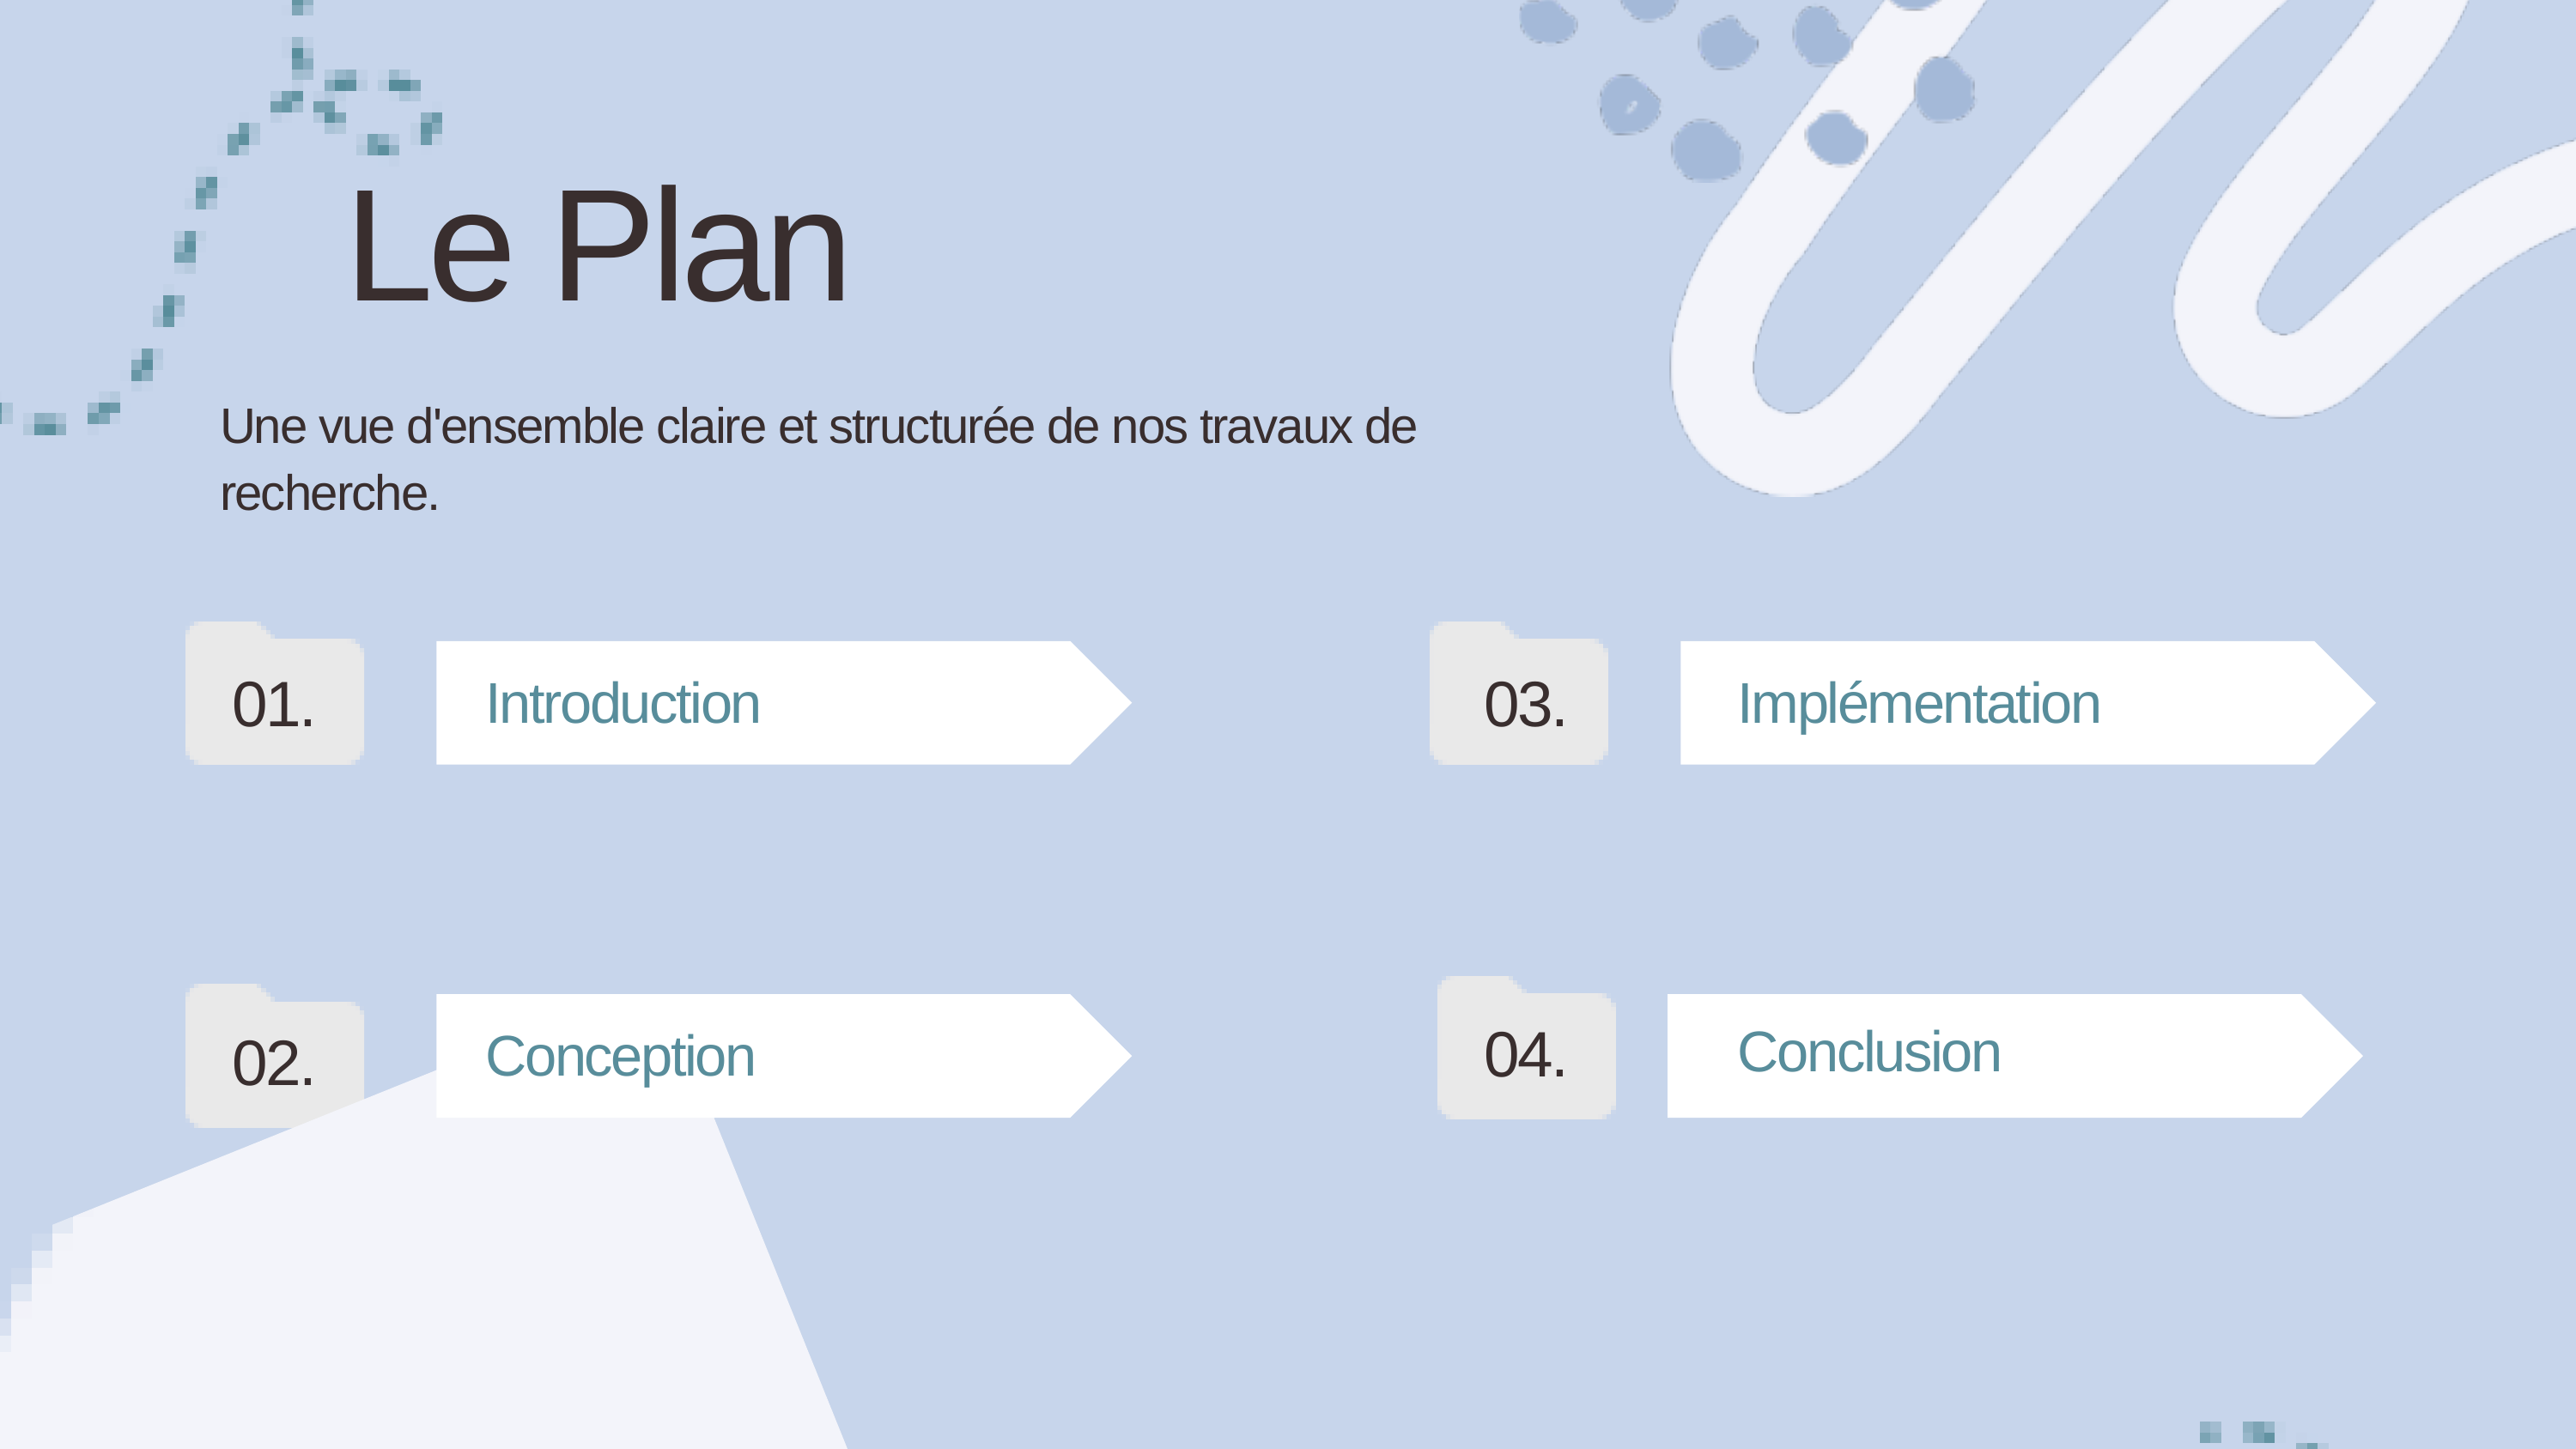

Le Plan
Une vue d'ensemble claire et structurée de nos travaux de recherche.

Introduction
Implémentation
01.
03.

Conclusion
Conception

04.
02.